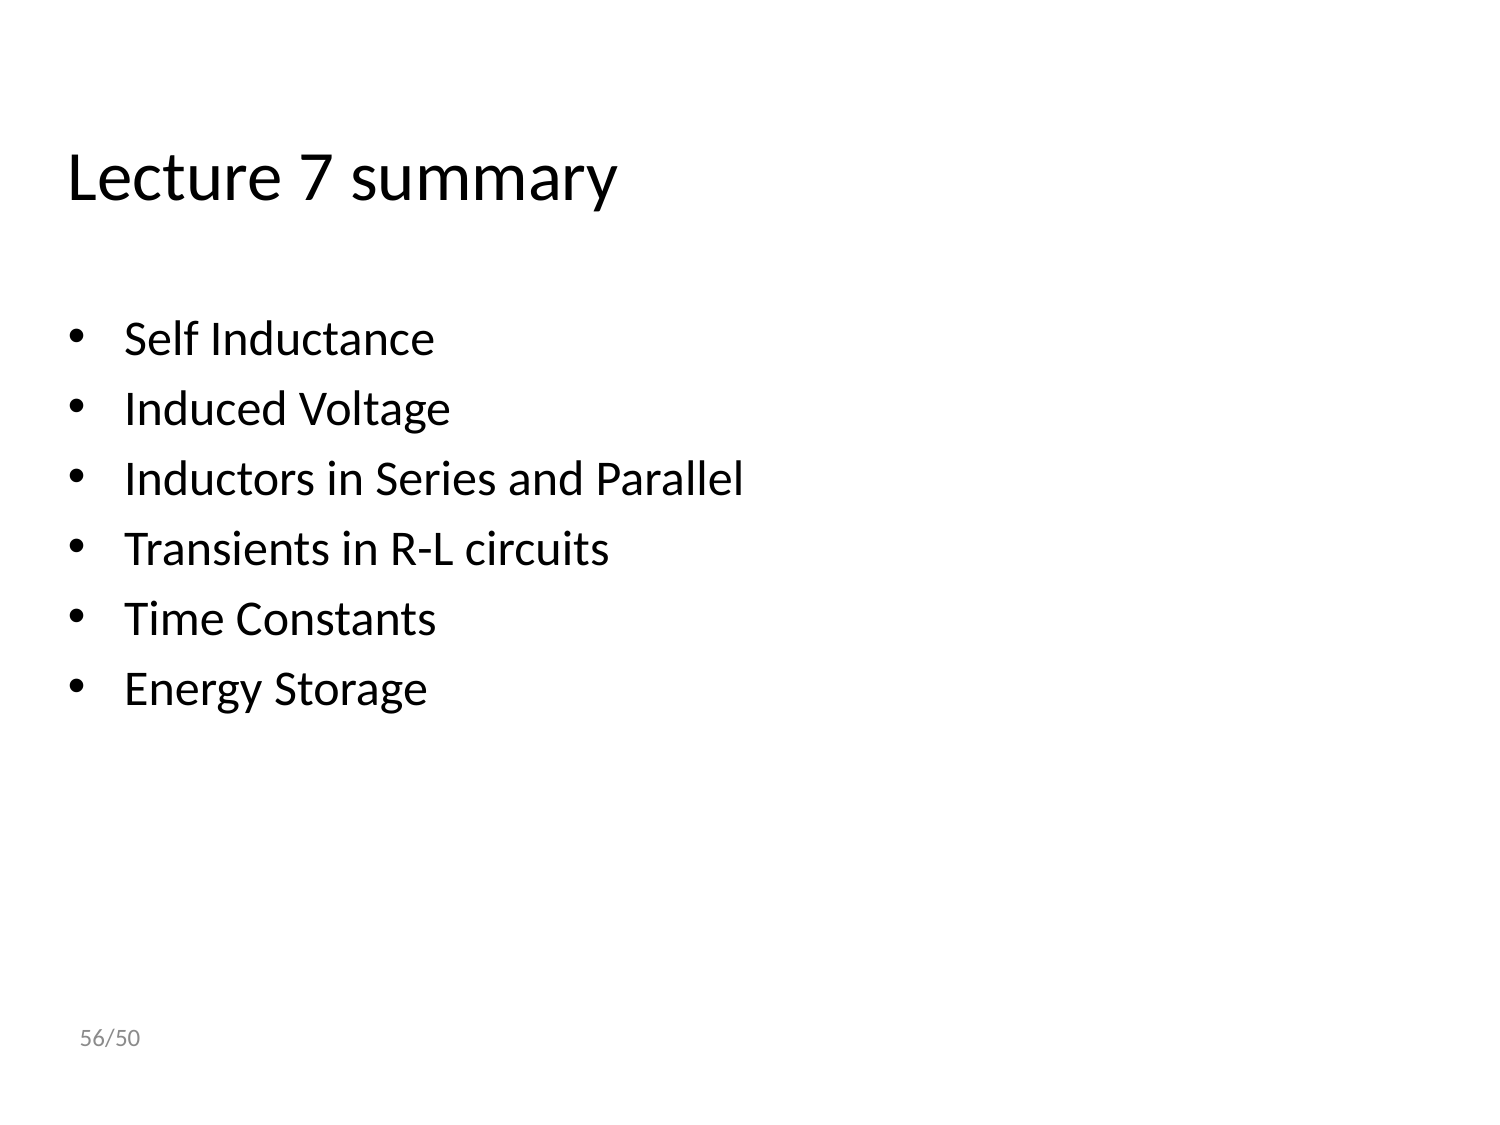

# Lecture 7 summary

Self Inductance
Induced Voltage
Inductors in Series and Parallel
Transients in R-L circuits
Time Constants
Energy Storage

56/50